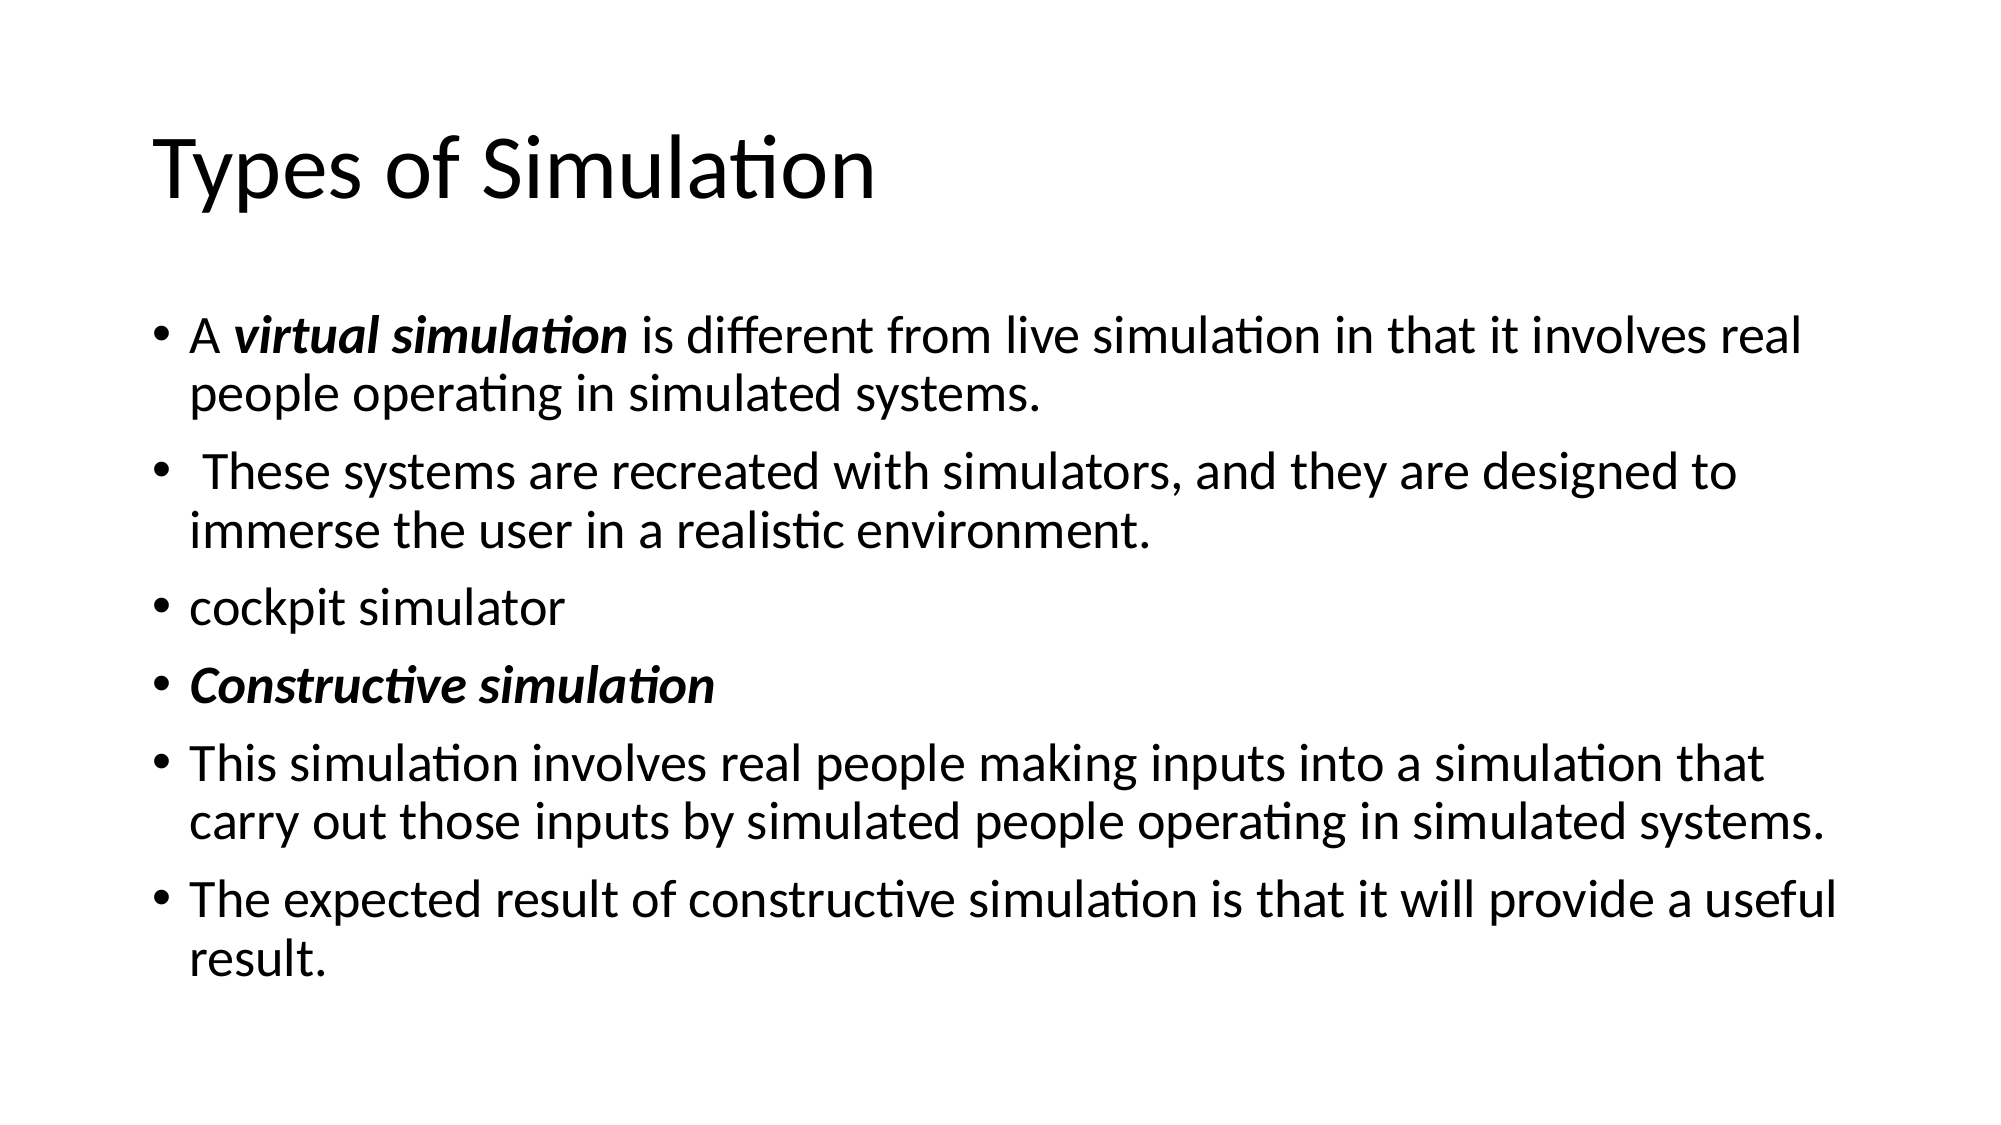

Types of Simulation
A virtual simulation is different from live simulation in that it involves real people operating in simulated systems.
 These systems are recreated with simulators, and they are designed to immerse the user in a realistic environment.
cockpit simulator
Constructive simulation
This simulation involves real people making inputs into a simulation that carry out those inputs by simulated people operating in simulated systems.
The expected result of constructive simulation is that it will provide a useful result.